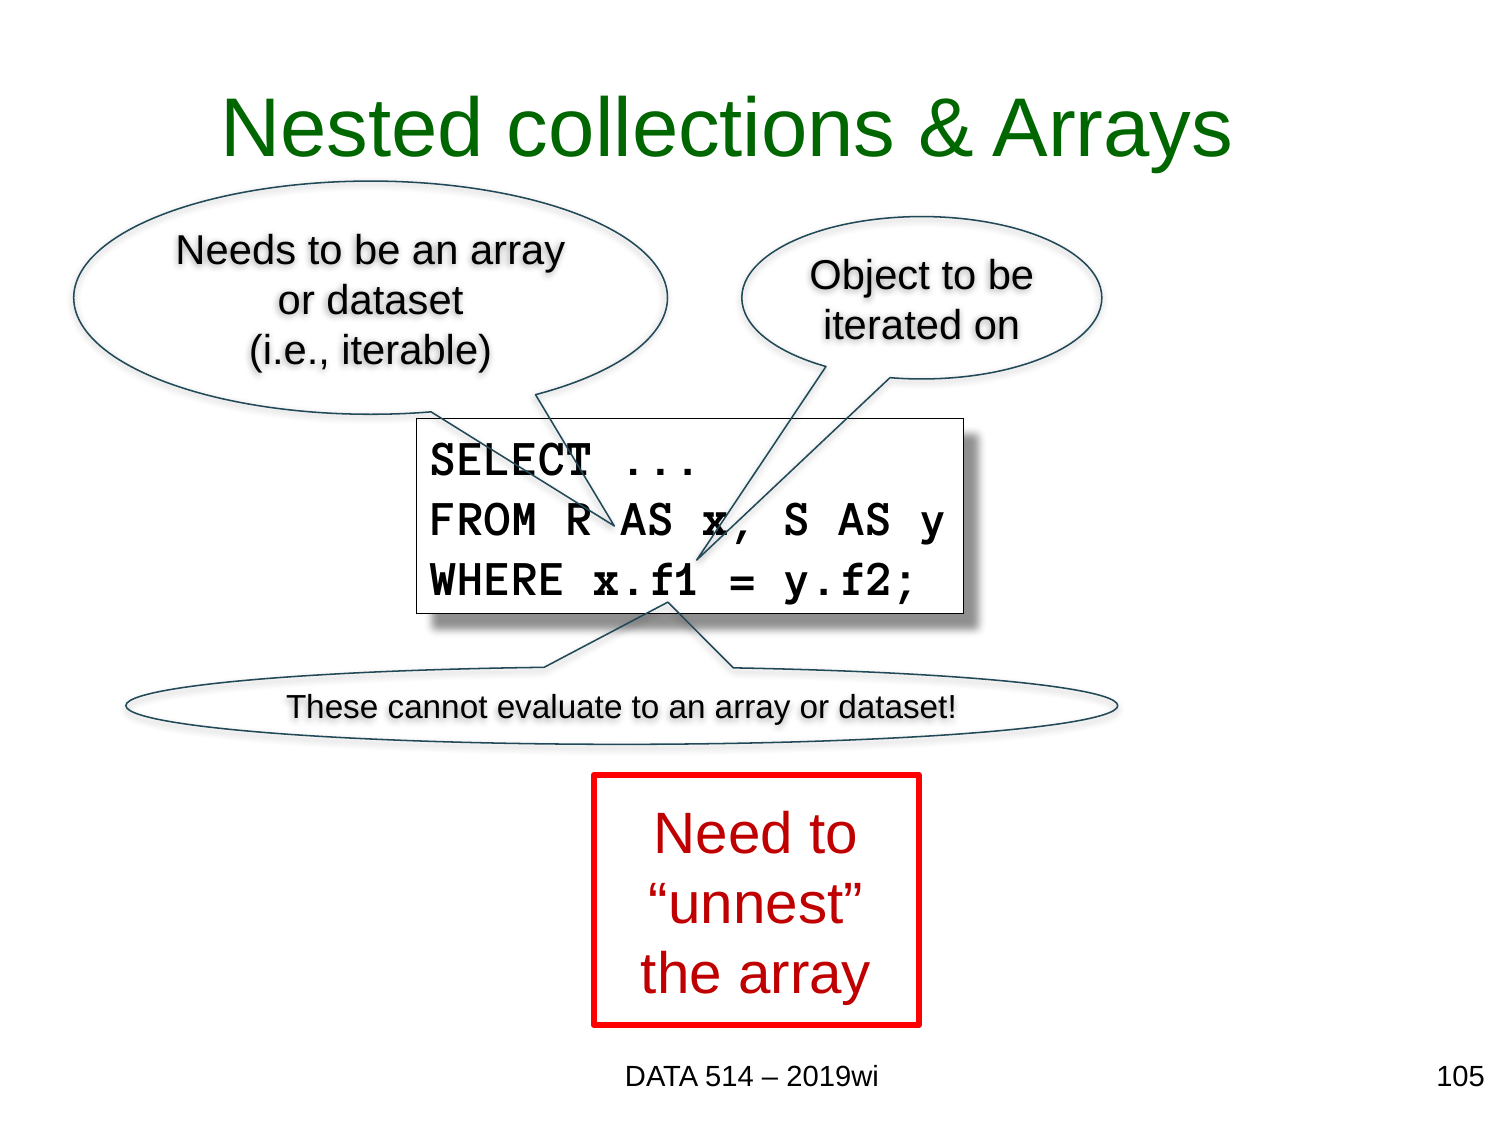

# Nested collections & Arrays
Needs to be an array
or dataset
(i.e., iterable)
Object to be
iterated on
SELECT ...
FROM R AS x, S AS y
WHERE x.f1 = y.f2;
These cannot evaluate to an array or dataset!
Need to “unnest” the array
DATA 514 – 2019wi
105